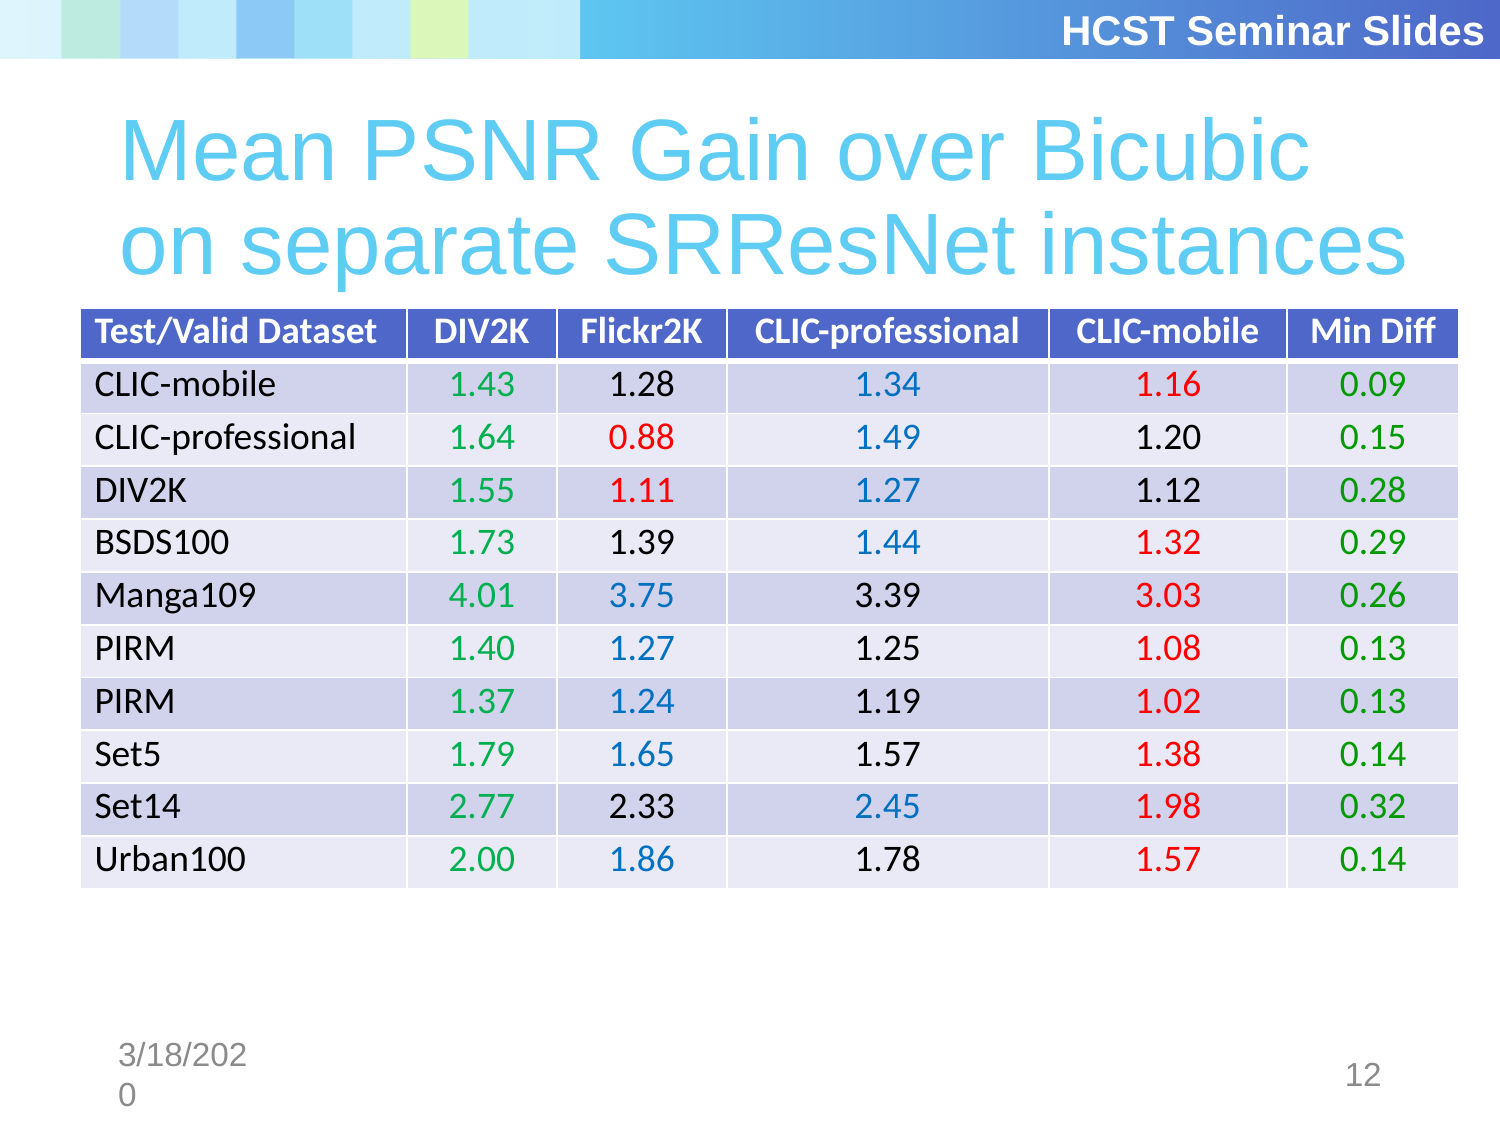

# Mean PSNR Gain over Bicubic on separate SRResNet instances
| Test/Valid Dataset | DIV2K | Flickr2K | CLIC-professional | CLIC-mobile | Min Diff |
| --- | --- | --- | --- | --- | --- |
| CLIC-mobile | 1.43 | 1.28 | 1.34 | 1.16 | 0.09 |
| CLIC-professional | 1.64 | 0.88 | 1.49 | 1.20 | 0.15 |
| DIV2K | 1.55 | 1.11 | 1.27 | 1.12 | 0.28 |
| BSDS100 | 1.73 | 1.39 | 1.44 | 1.32 | 0.29 |
| Manga109 | 4.01 | 3.75 | 3.39 | 3.03 | 0.26 |
| PIRM | 1.40 | 1.27 | 1.25 | 1.08 | 0.13 |
| PIRM | 1.37 | 1.24 | 1.19 | 1.02 | 0.13 |
| Set5 | 1.79 | 1.65 | 1.57 | 1.38 | 0.14 |
| Set14 | 2.77 | 2.33 | 2.45 | 1.98 | 0.32 |
| Urban100 | 2.00 | 1.86 | 1.78 | 1.57 | 0.14 |
3/18/2020
12